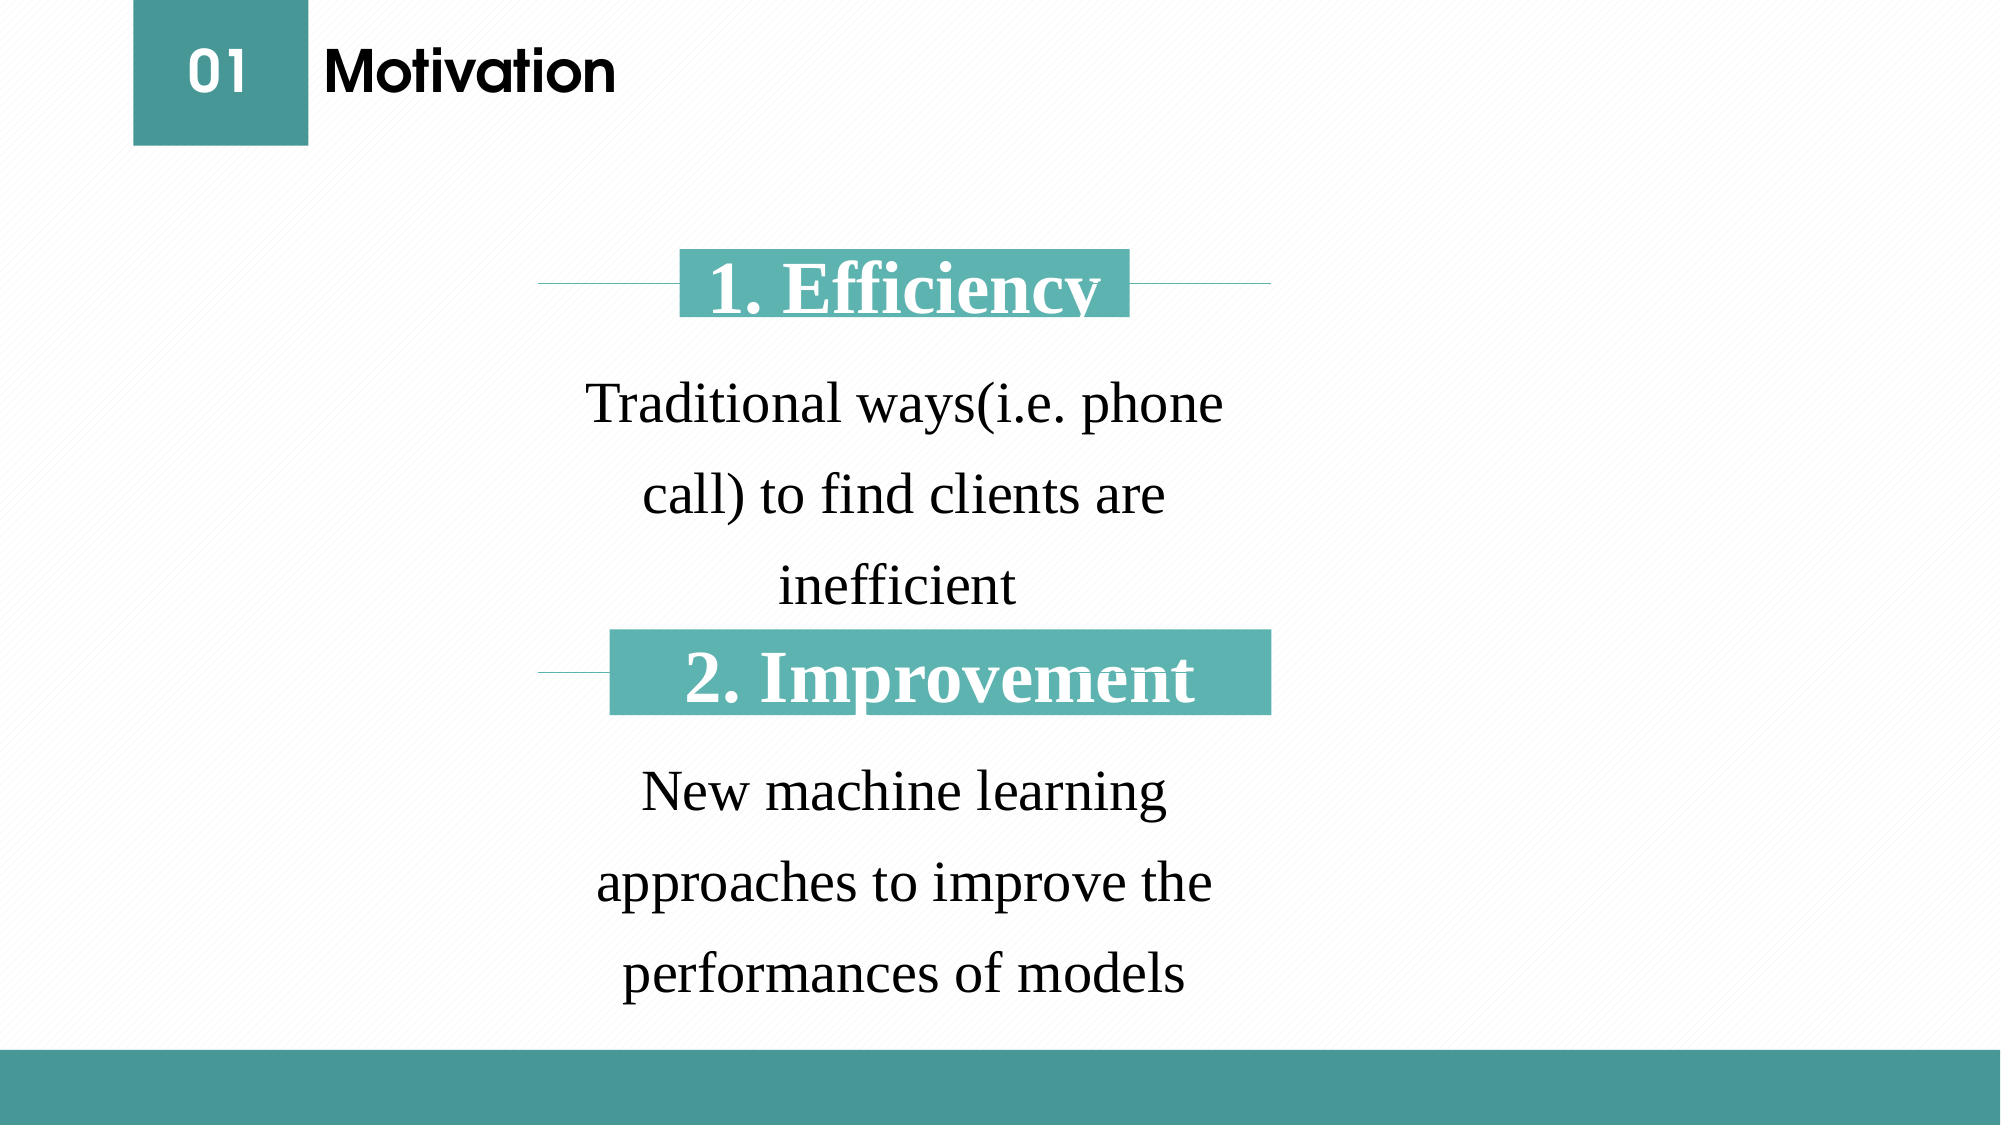

01
Motivation
1. Efficiency
Traditional ways(i.e. phone call) to find clients are inefficient
2. Improvement
New machine learning approaches to improve the performances of models